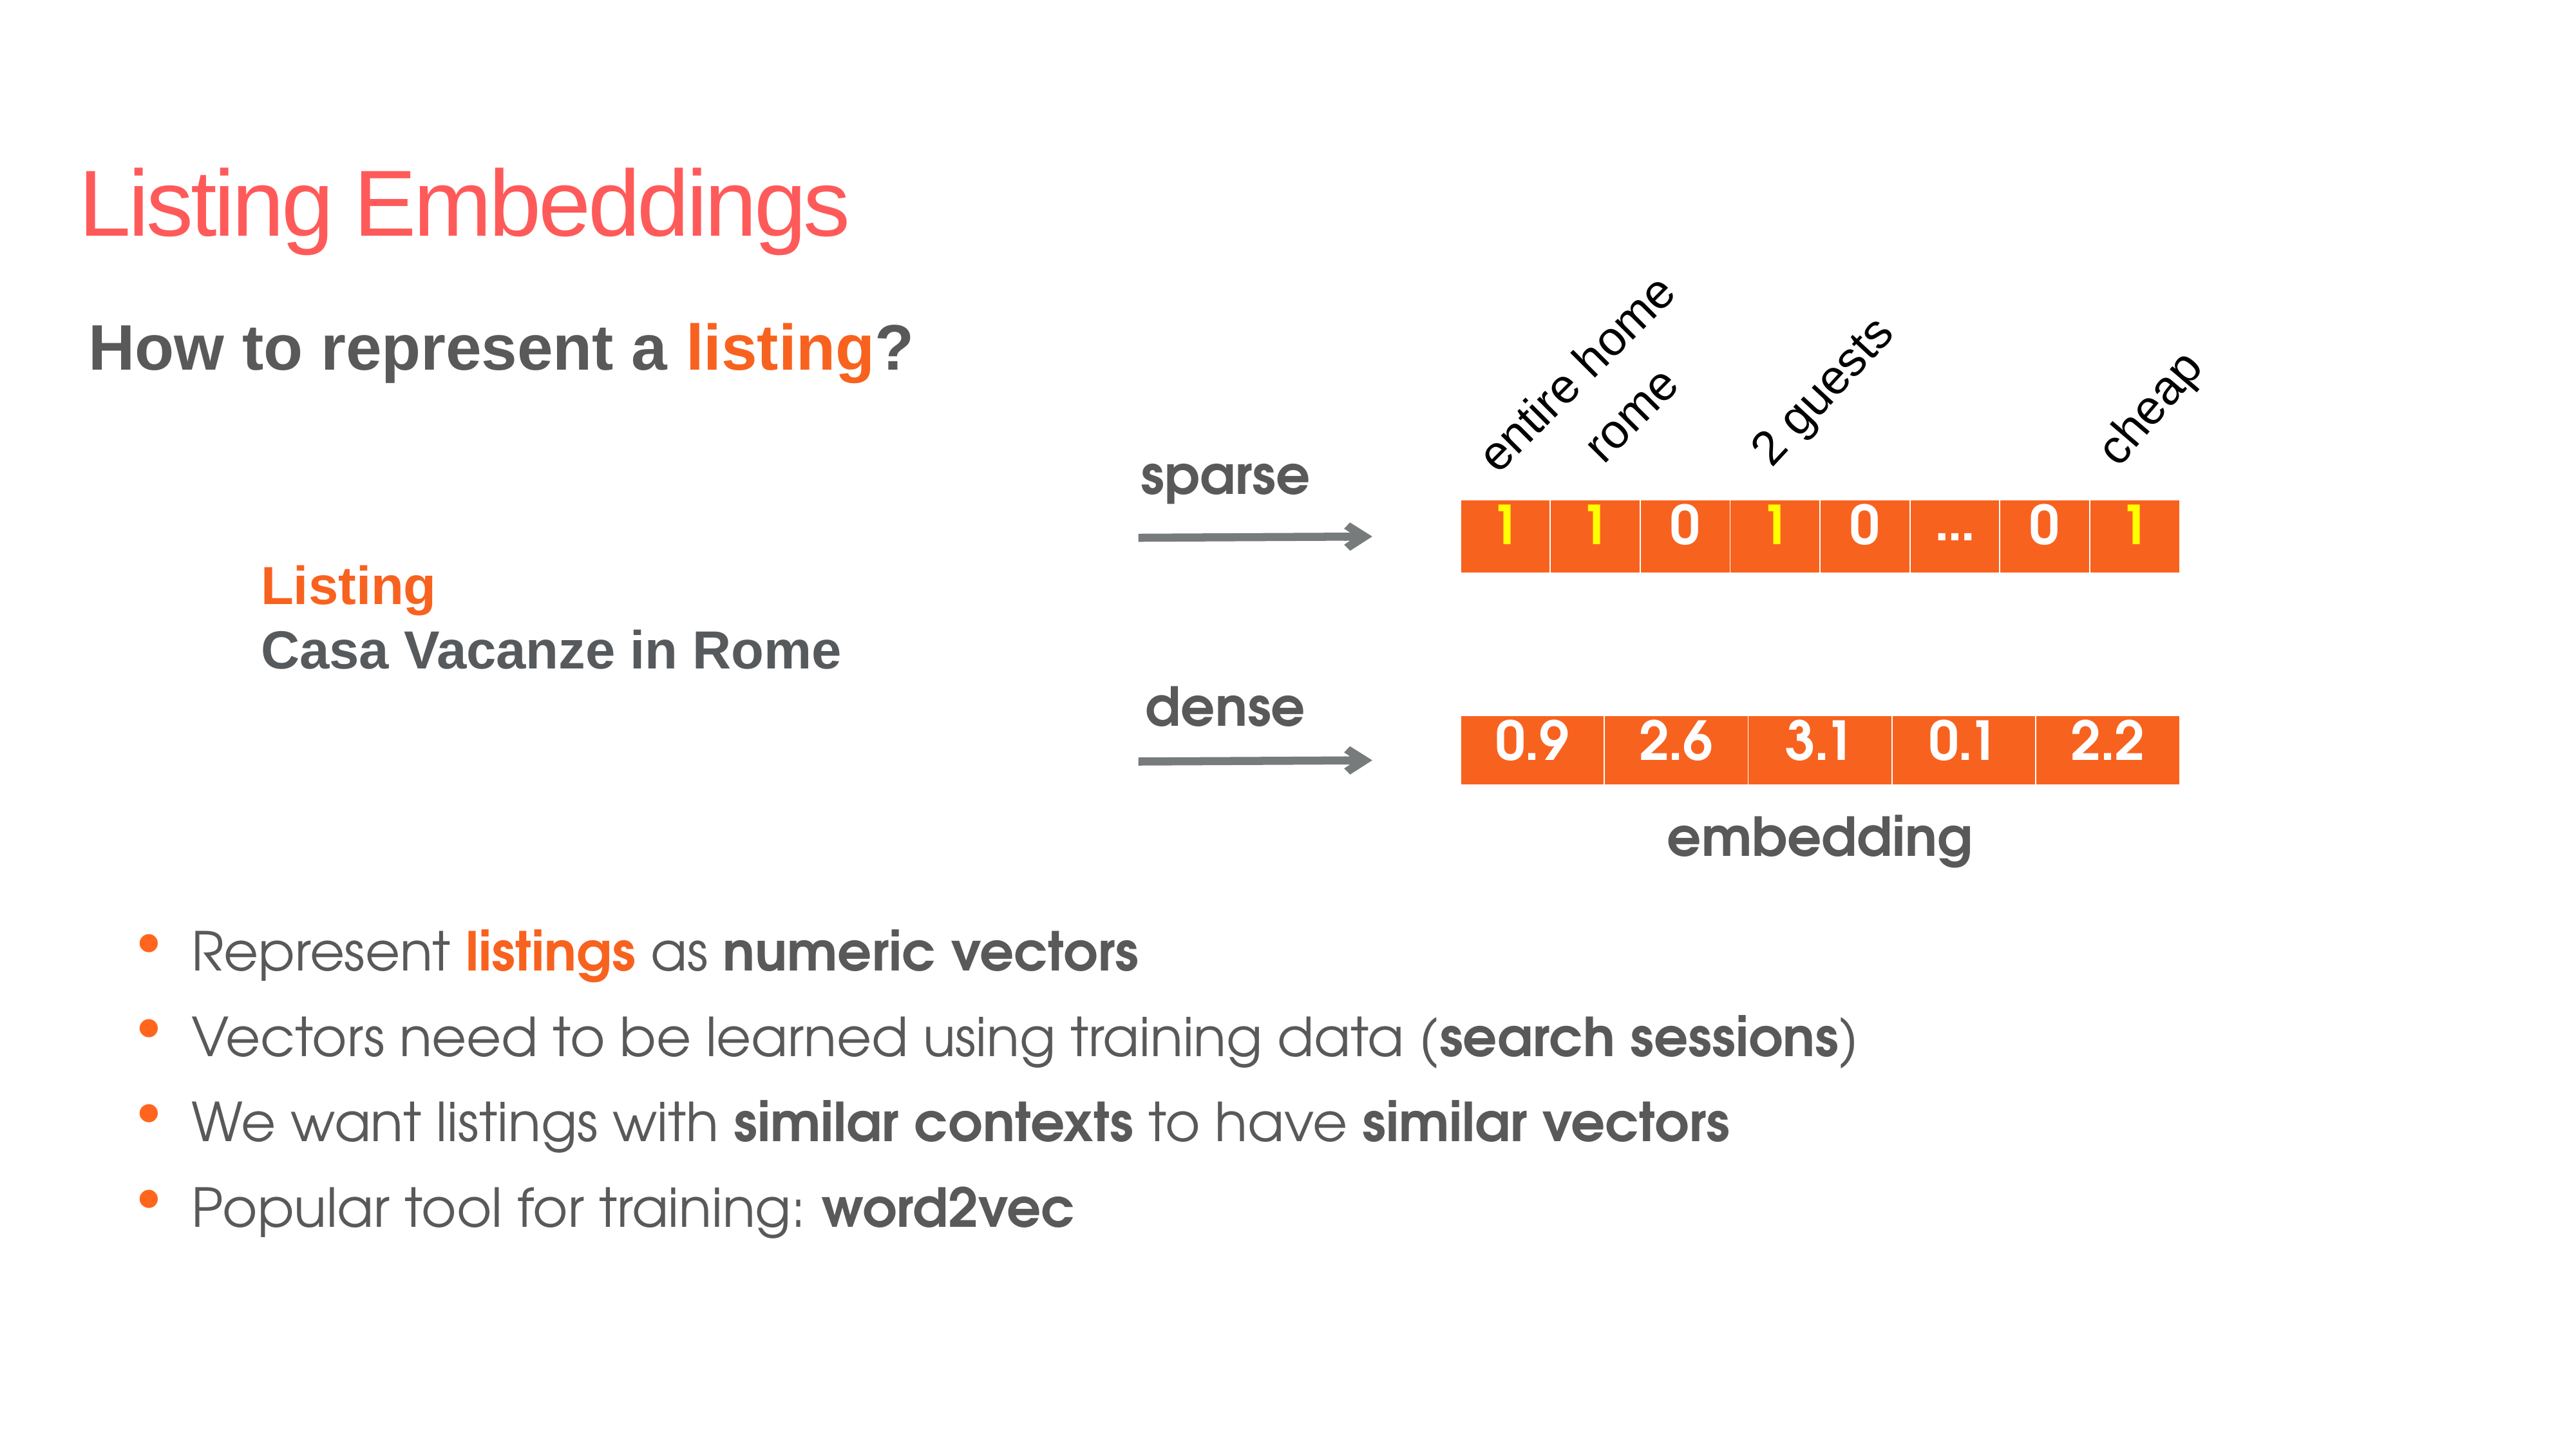

Listing Embeddings
How to represent a listing?

entire home
2 guests
cheap
   rome
sparse
| 1 | 1 | 0 | 1 | 0 | … | 0 | 1 |
| --- | --- | --- | --- | --- | --- | --- | --- |
Listing
Casa Vacanze in Rome
dense
| 0.9 | 2.6 | 3.1 | 0.1 | 2.2 |
| --- | --- | --- | --- | --- |
embedding
 Represent listings as numeric vectors
 Vectors need to be learned using training data (search sessions)
 We want listings with similar contexts to have similar vectors
 Popular tool for training: word2vec